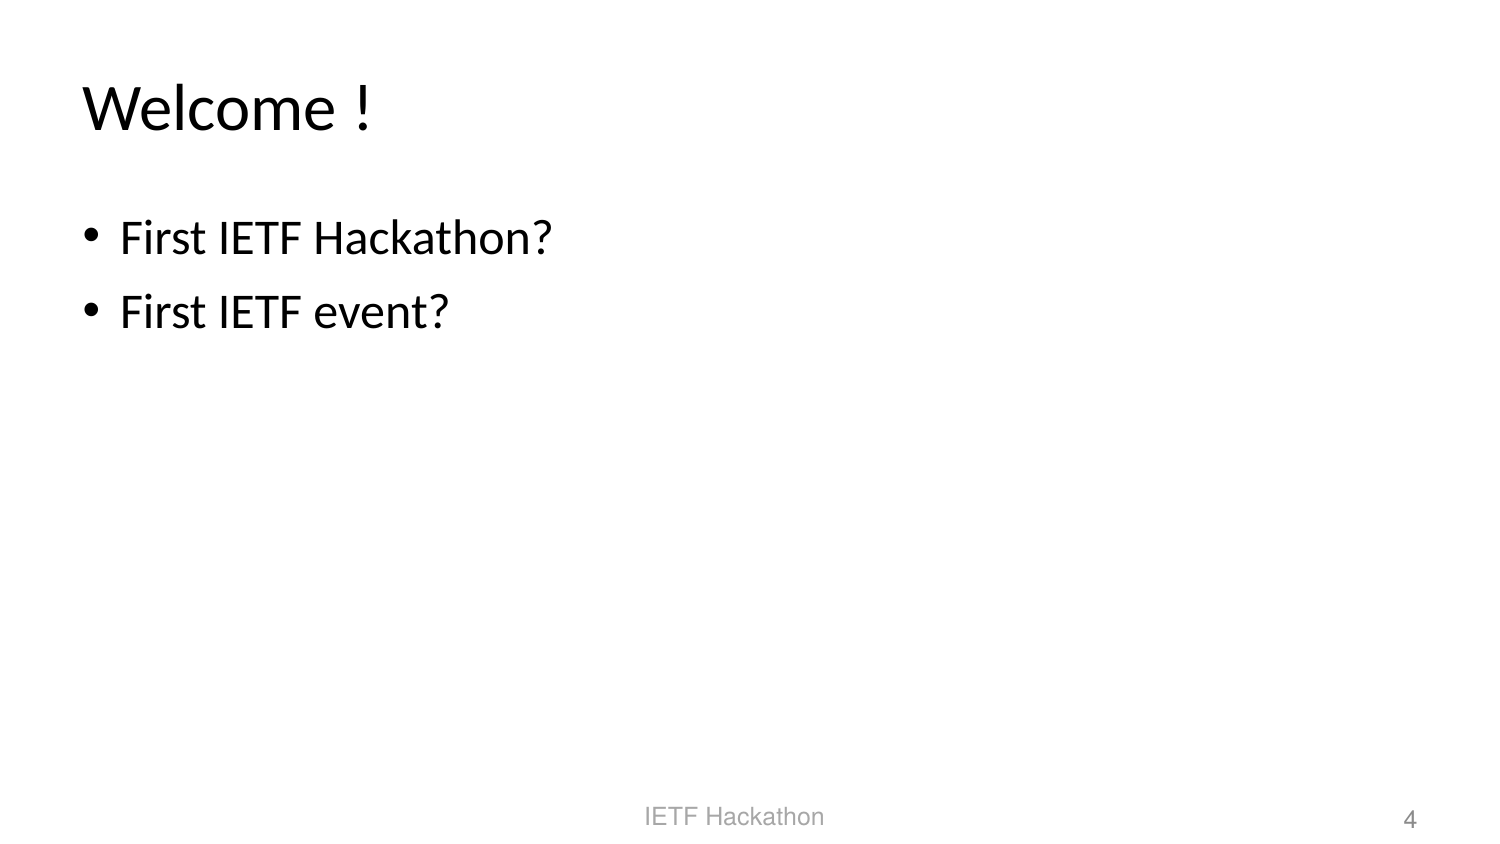

# Welcome !
First IETF Hackathon?
First IETF event?
4